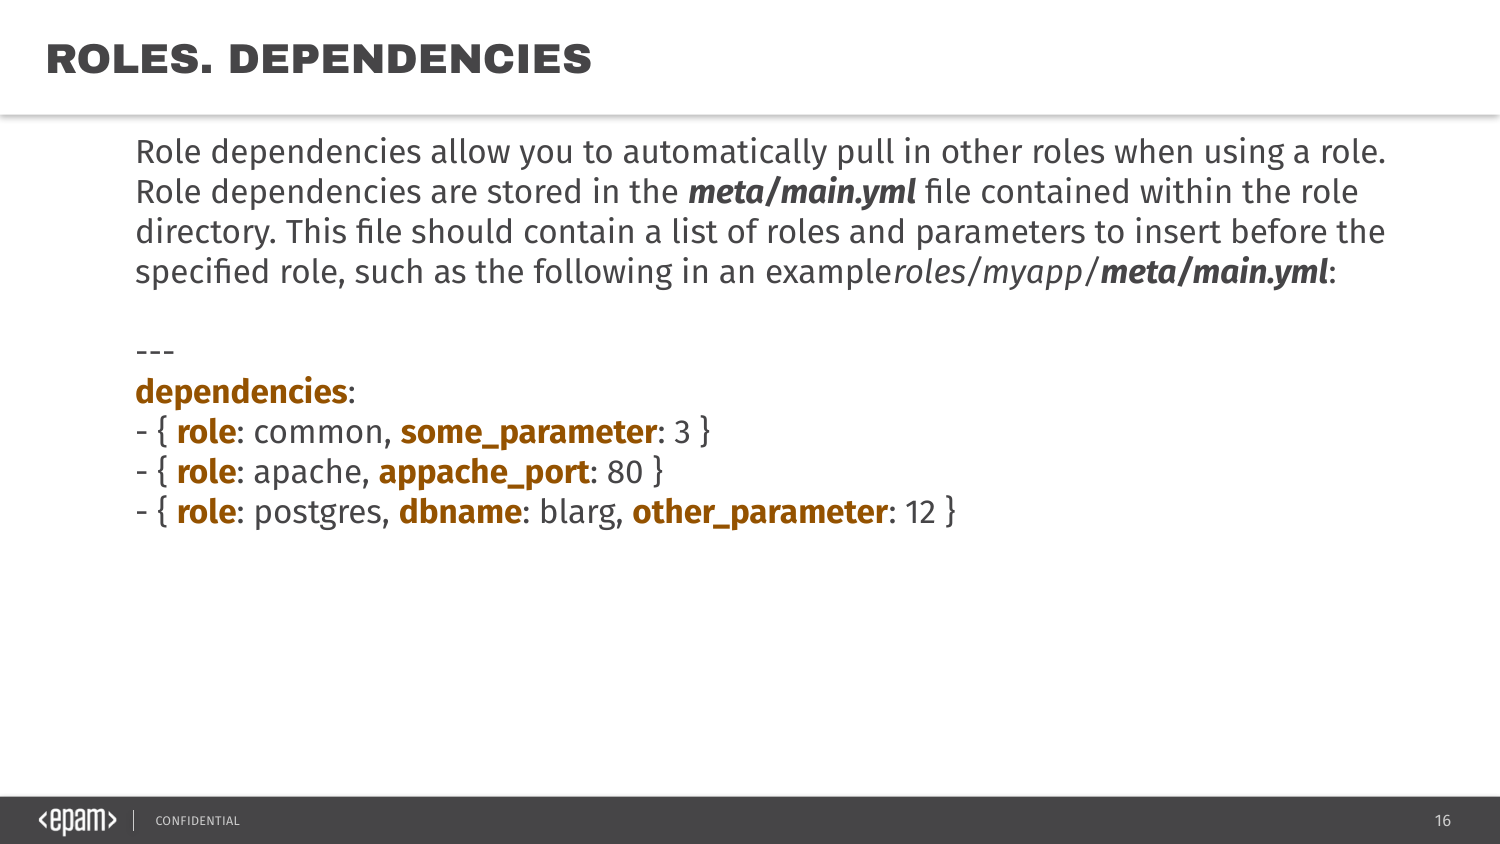

Roles. dependencies

Role dependencies allow you to automatically pull in other roles when using a role. Role dependencies are stored in the meta/main.yml file contained within the role directory. This file should contain a list of roles and parameters to insert before the specified role, such as the following in an exampleroles/myapp/meta/main.yml:

---
dependencies:
- { role: common, some_parameter: 3 }
- { role: apache, appache_port: 80 }
- { role: postgres, dbname: blarg, other_parameter: 12 }